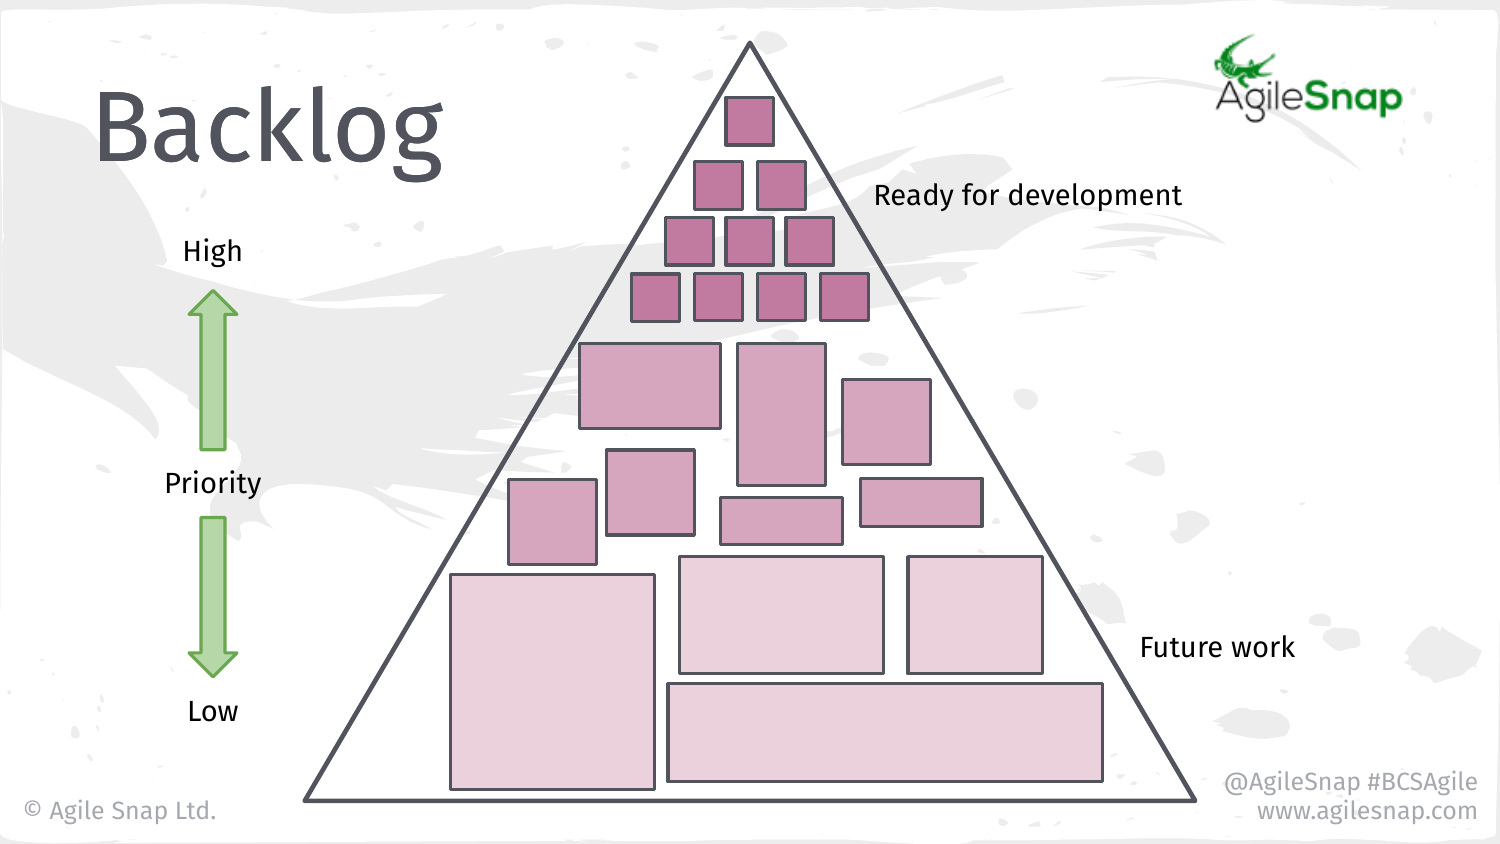

Backlog
Backlog

Ready for development

High

Priority

Low

Future work